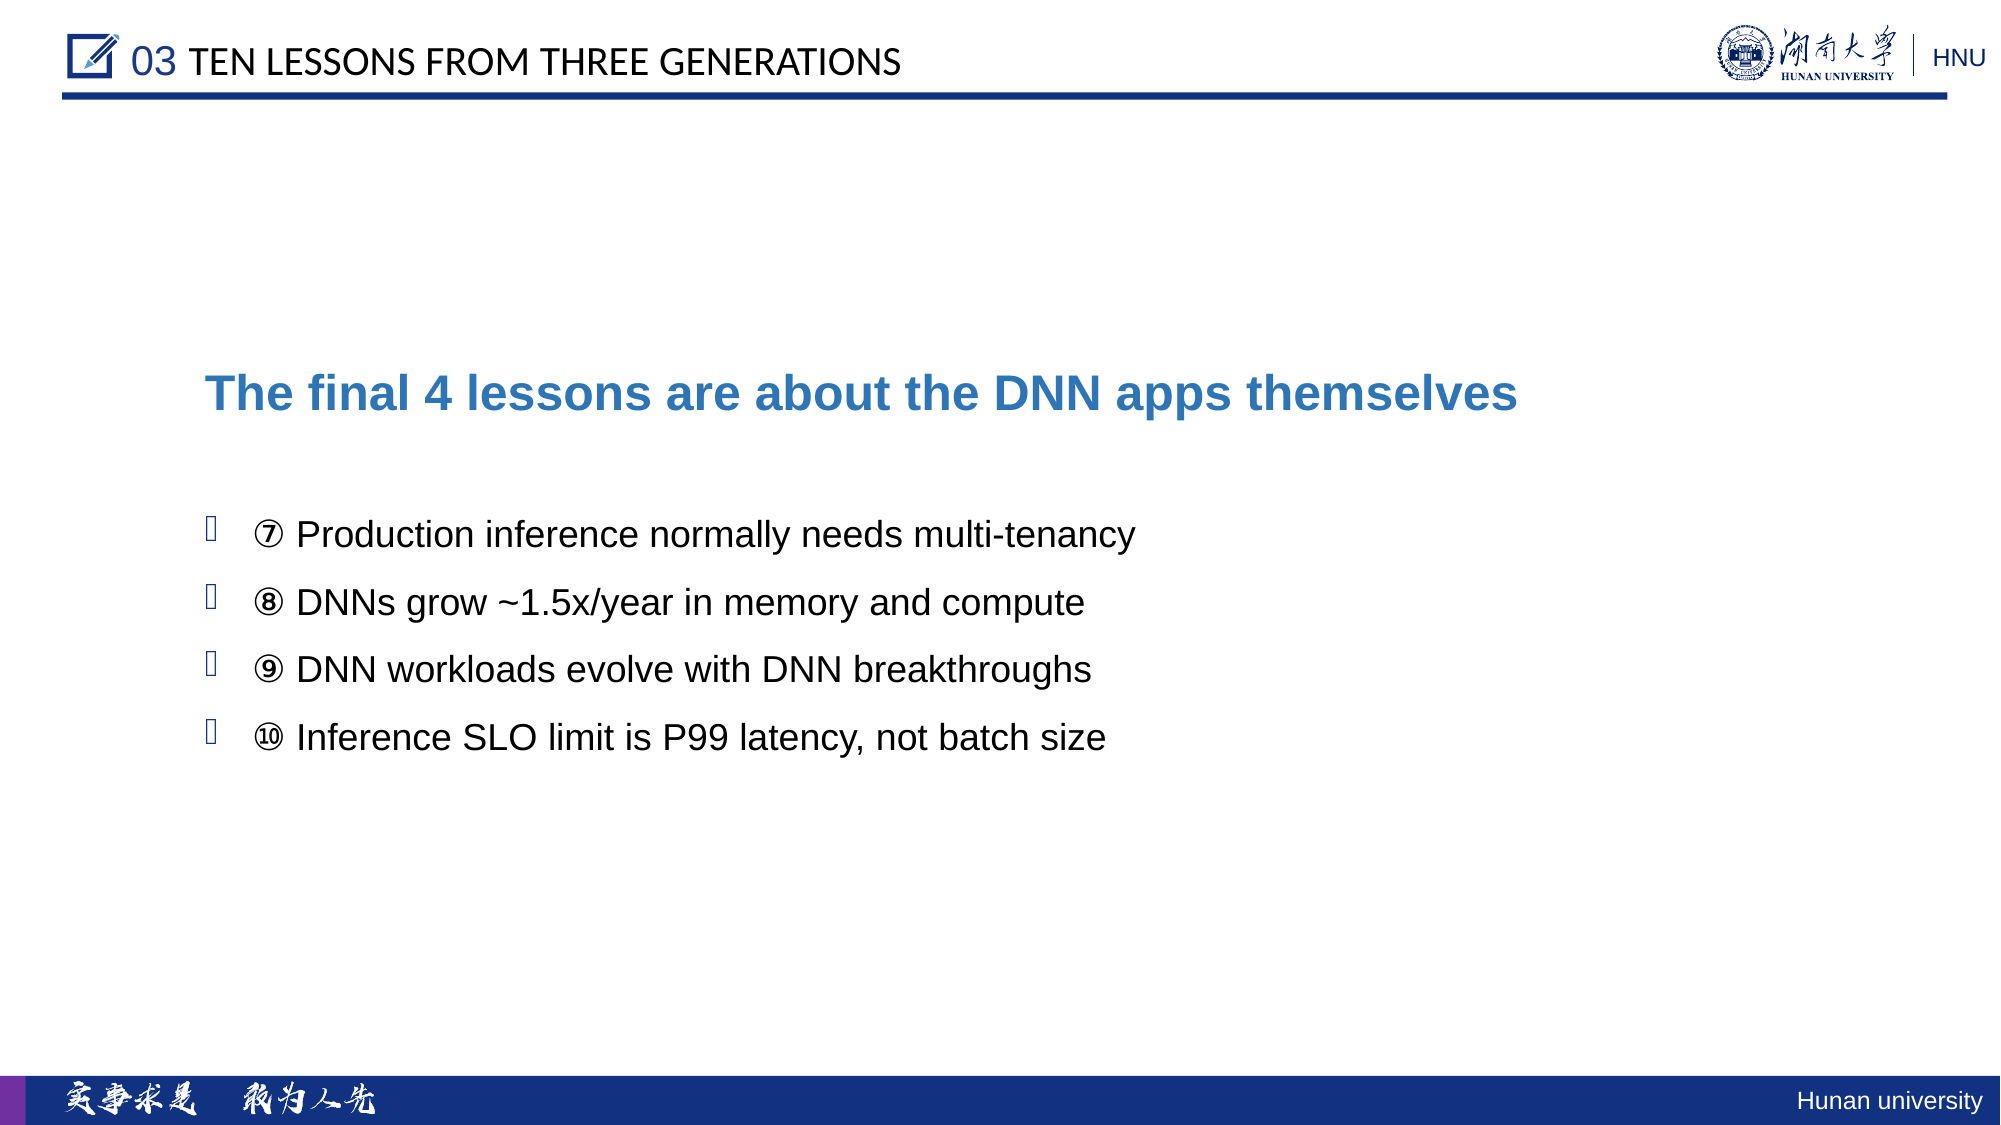

03 Ten Lessons From Three Generations
The final 4 lessons are about the DNN apps themselves

⑦ Production inference normally needs multi-tenancy
⑧ DNNs grow ~1.5x/year in memory and compute
⑨ DNN workloads evolve with DNN breakthroughs
⑩ Inference SLO limit is P99 latency, not batch size